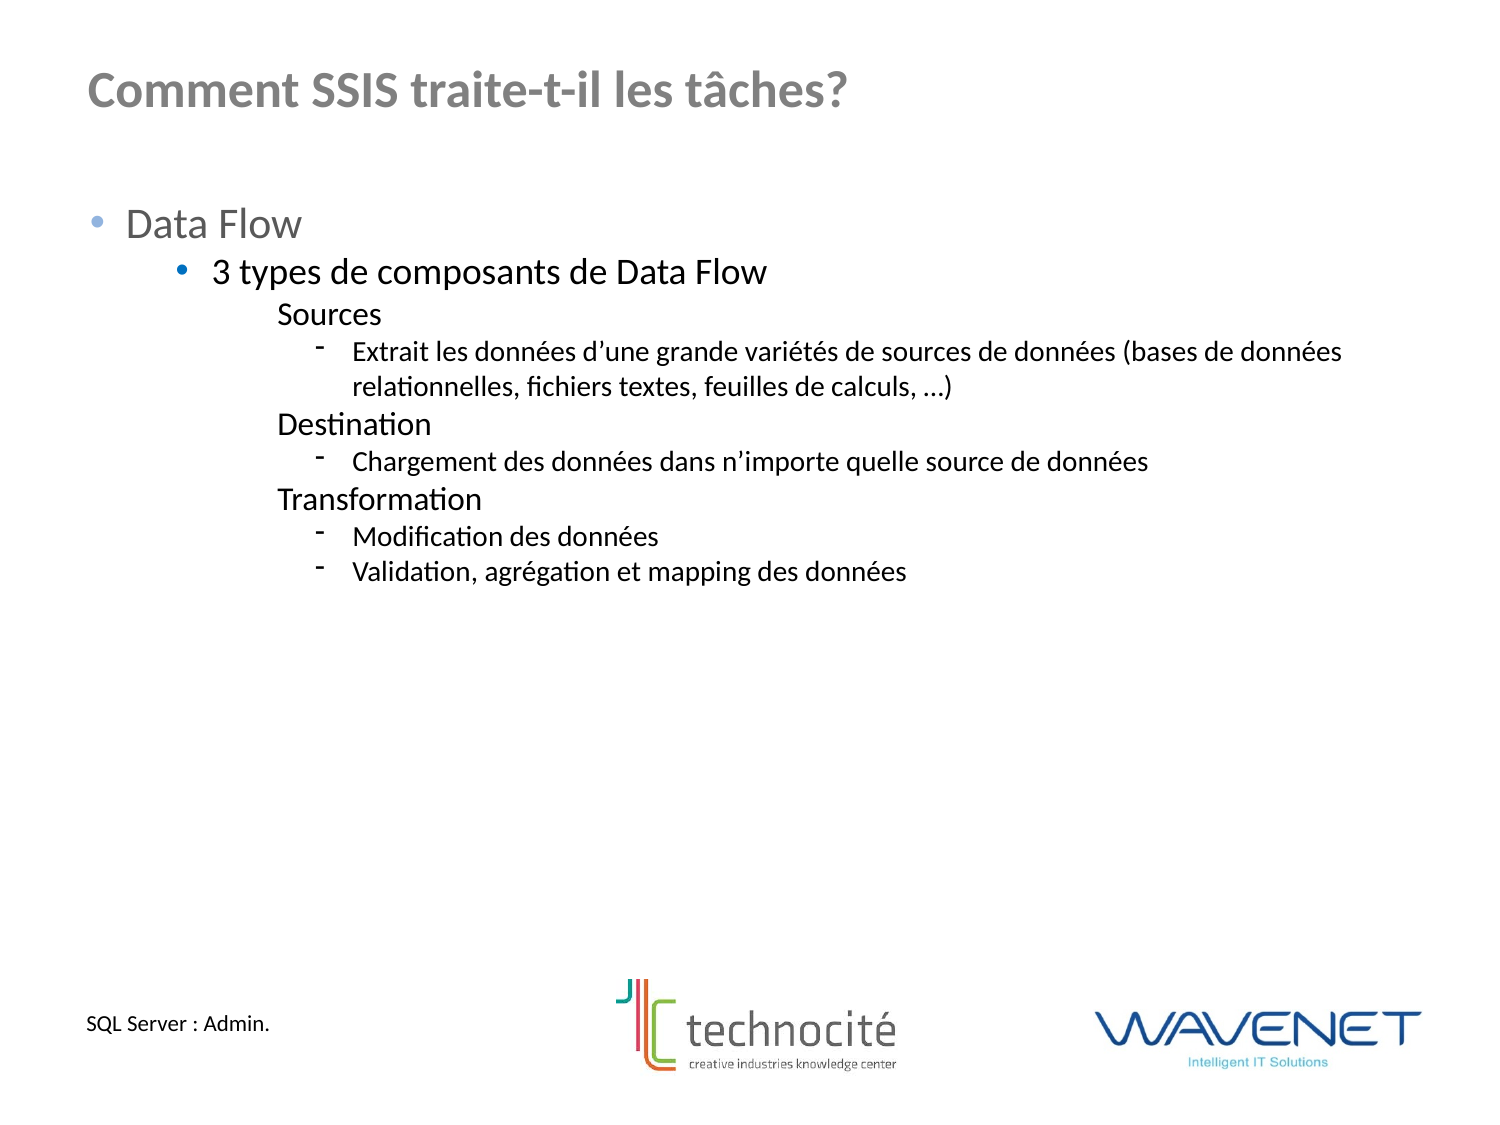

Comment SSIS traite-t-il les tâches?
Data Flow
3 types de composants de Data Flow
Sources
Extrait les données d’une grande variétés de sources de données (bases de données relationnelles, fichiers textes, feuilles de calculs, …)
Destination
Chargement des données dans n’importe quelle source de données
Transformation
Modification des données
Validation, agrégation et mapping des données

SQL Server : Admin.